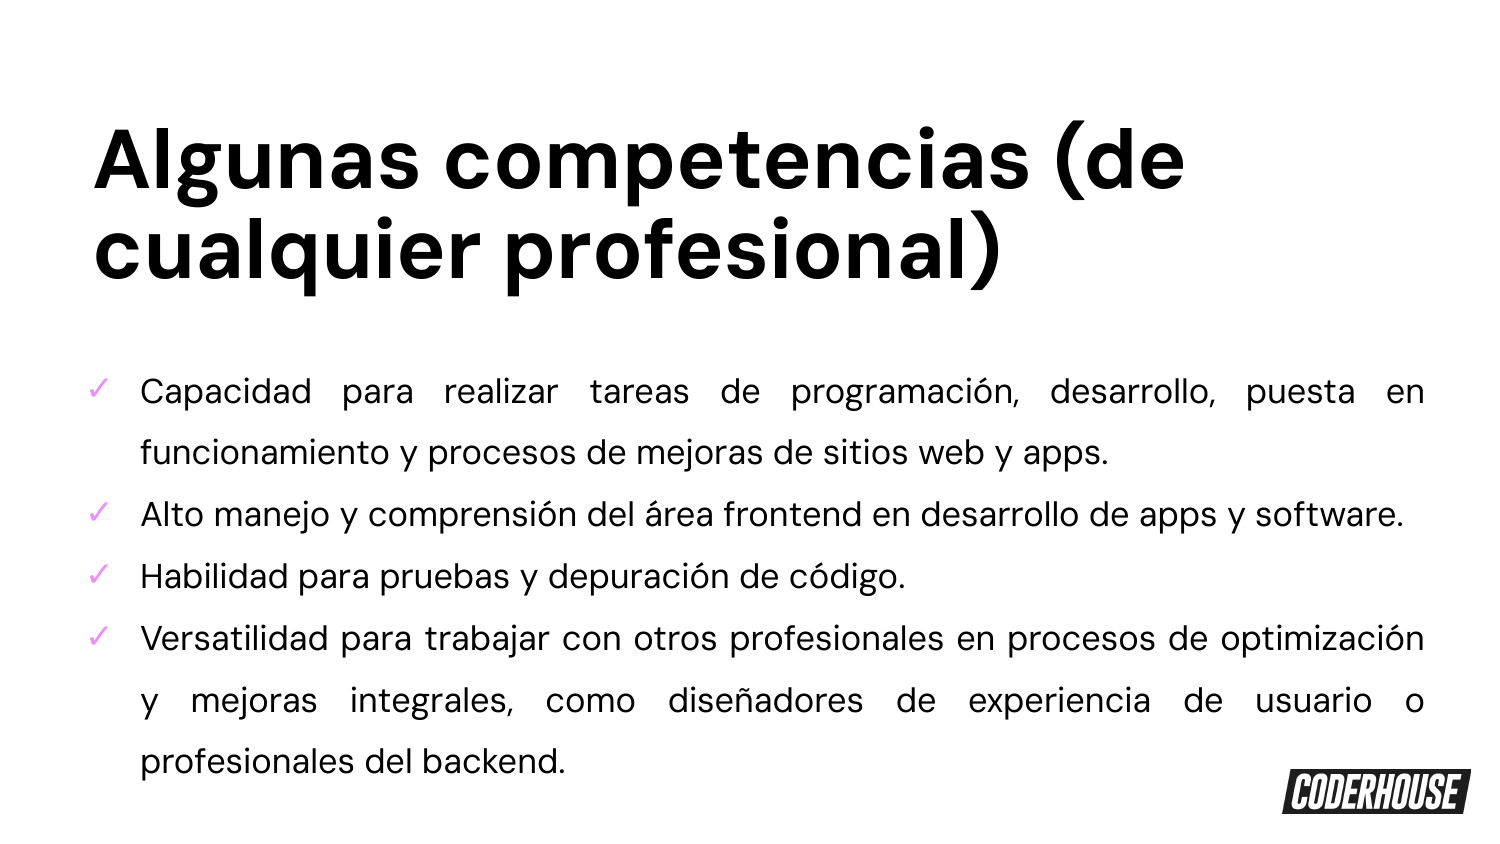

Algunas competencias (de cualquier profesional)
Capacidad para realizar tareas de programación, desarrollo, puesta en funcionamiento y procesos de mejoras de sitios web y apps.
Alto manejo y comprensión del área frontend en desarrollo de apps y software.
Habilidad para pruebas y depuración de código.
Versatilidad para trabajar con otros profesionales en procesos de optimización y mejoras integrales, como diseñadores de experiencia de usuario o profesionales del backend.